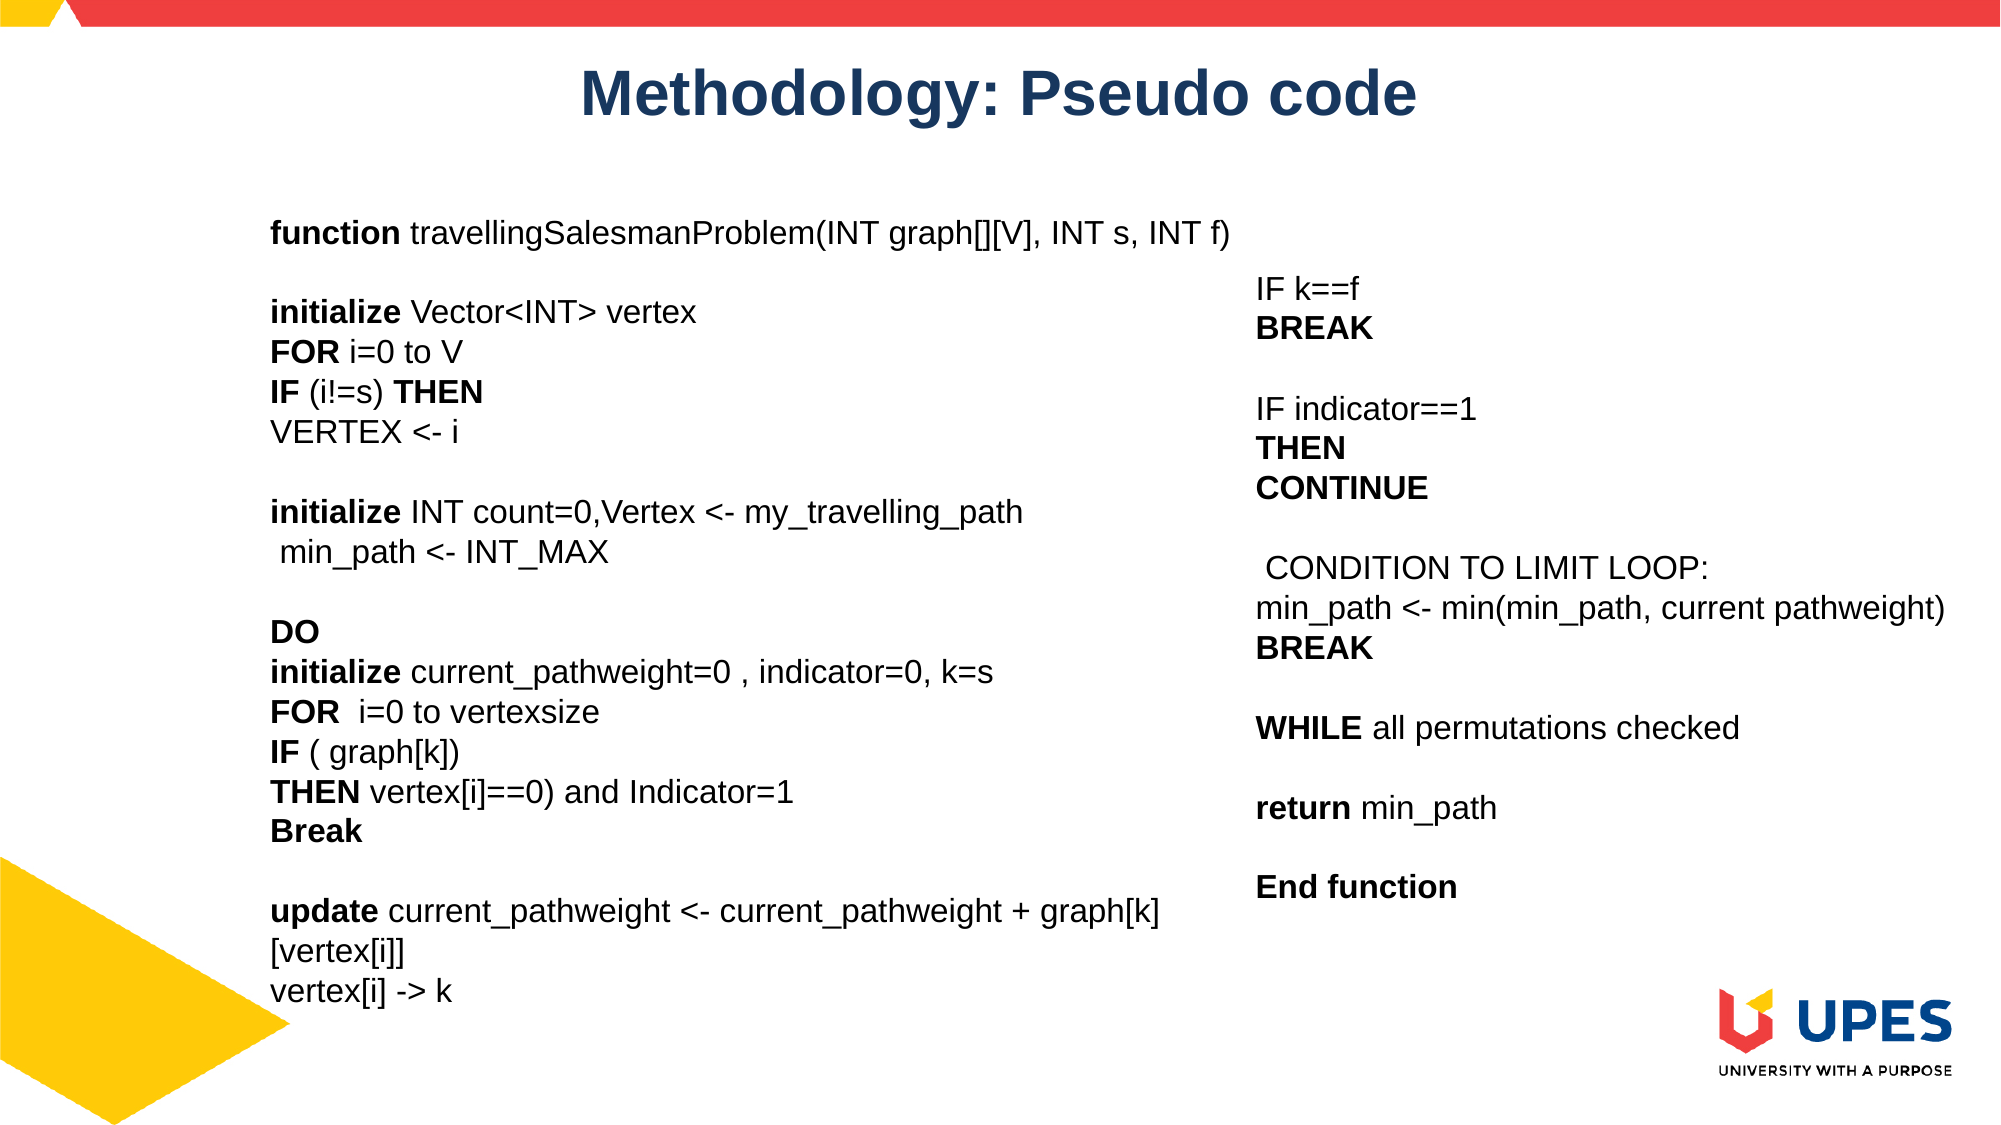

Methodology: Pseudo code

function travellingSalesmanProblem(INT graph[][V], INT s, INT f)

initialize Vector<INT> vertex
FOR i=0 to V
IF (i!=s) THEN
VERTEX <- i

initialize INT count=0,Vertex <- my_travelling_path
 min_path <- INT_MAX

DO
initialize current_pathweight=0 , indicator=0, k=s
FOR  i=0 to vertexsize
IF ( graph[k])
THEN vertex[i]==0) and Indicator=1
Break

update current_pathweight <- current_pathweight + graph[k][vertex[i]]
vertex[i] -> k

IF k==f
BREAK

IF indicator==1
THEN
CONTINUE

 CONDITION TO LIMIT LOOP:
min_path <- min(min_path, current pathweight)
BREAK

WHILE all permutations checked

return min_path

End function